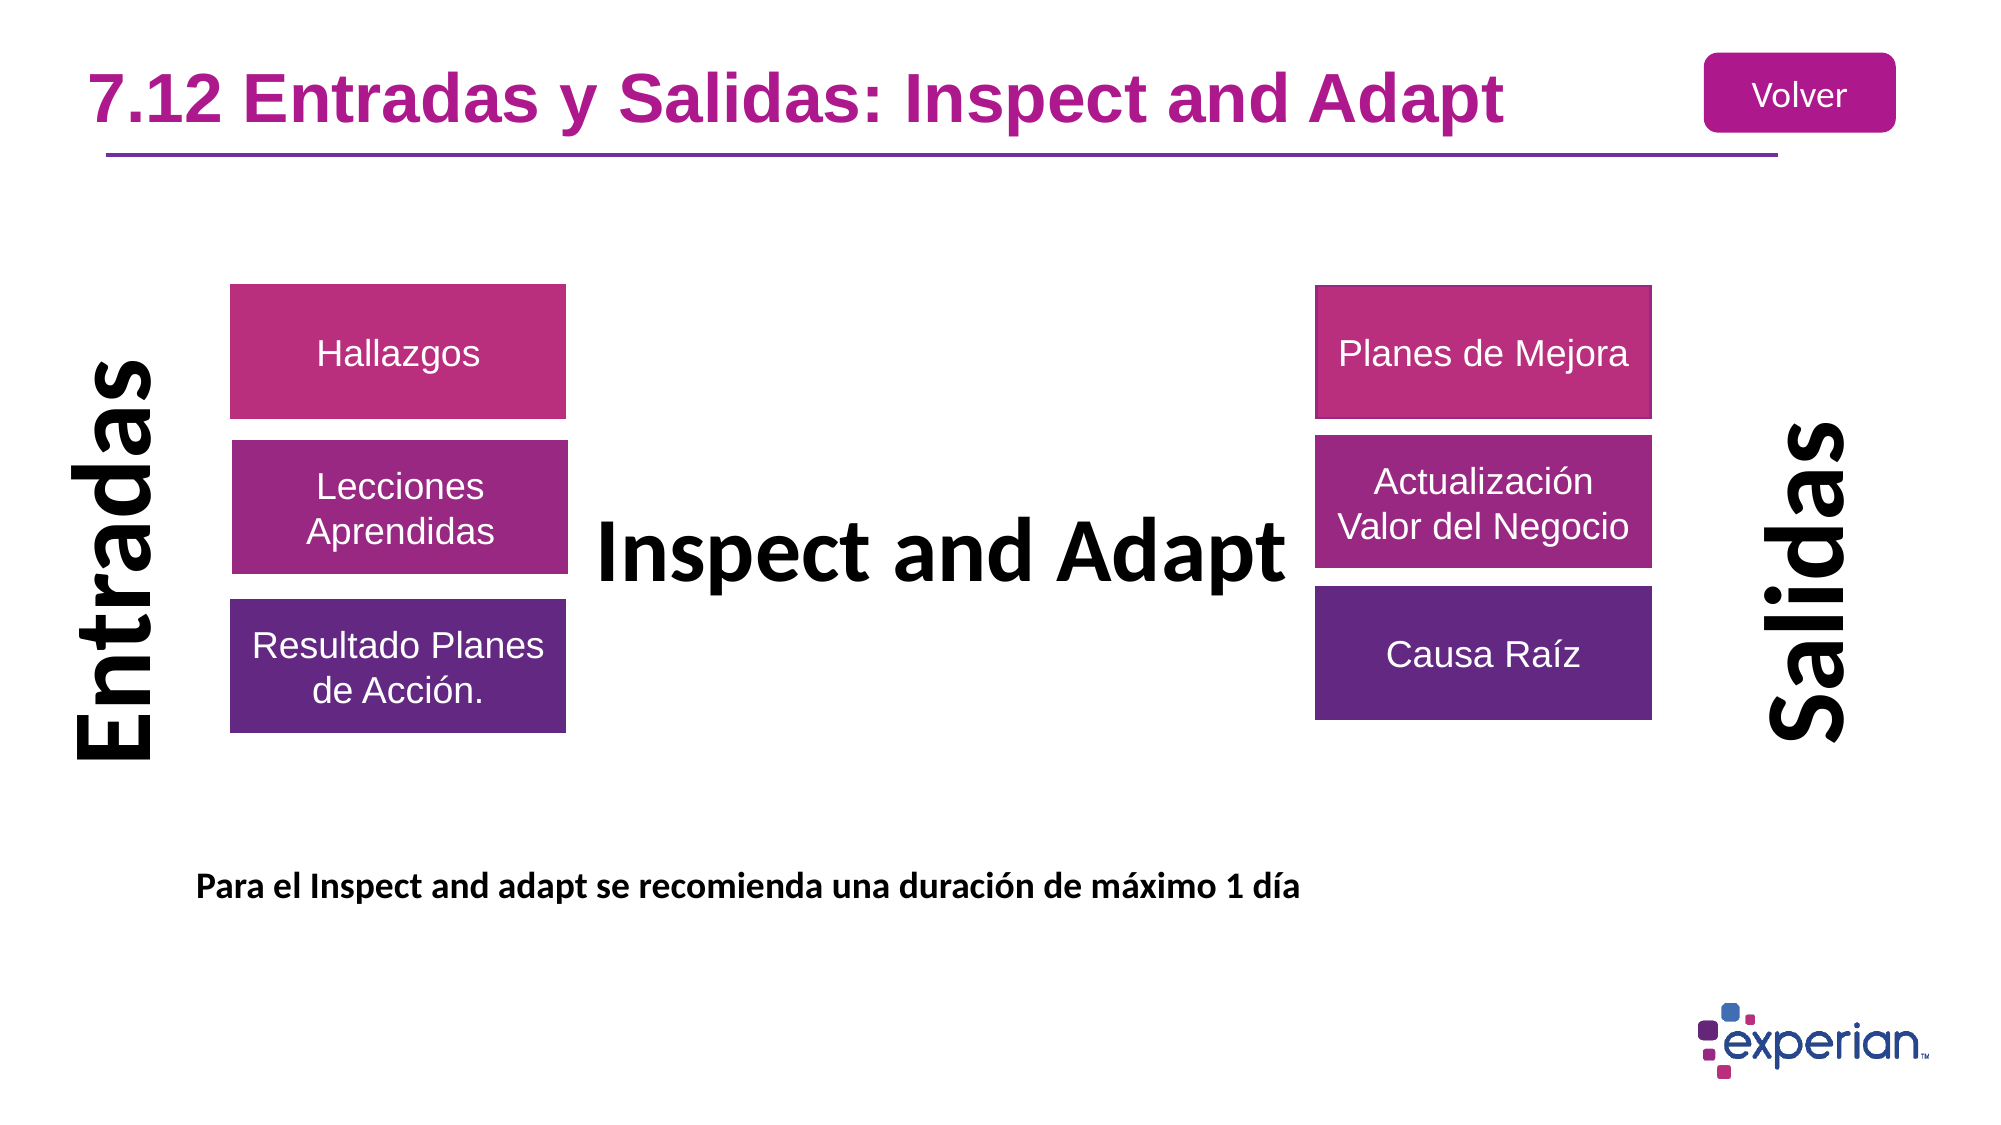

7.12 Entradas y Salidas: Inspect and Adapt
Volver
Hallazgos
Planes de Mejora
Actualización Valor del Negocio
Lecciones Aprendidas
Inspect and Adapt
Entradas
Salidas
Causa Raíz
Resultado Planes de Acción.
Para el Inspect and adapt se recomienda una duración de máximo 1 día